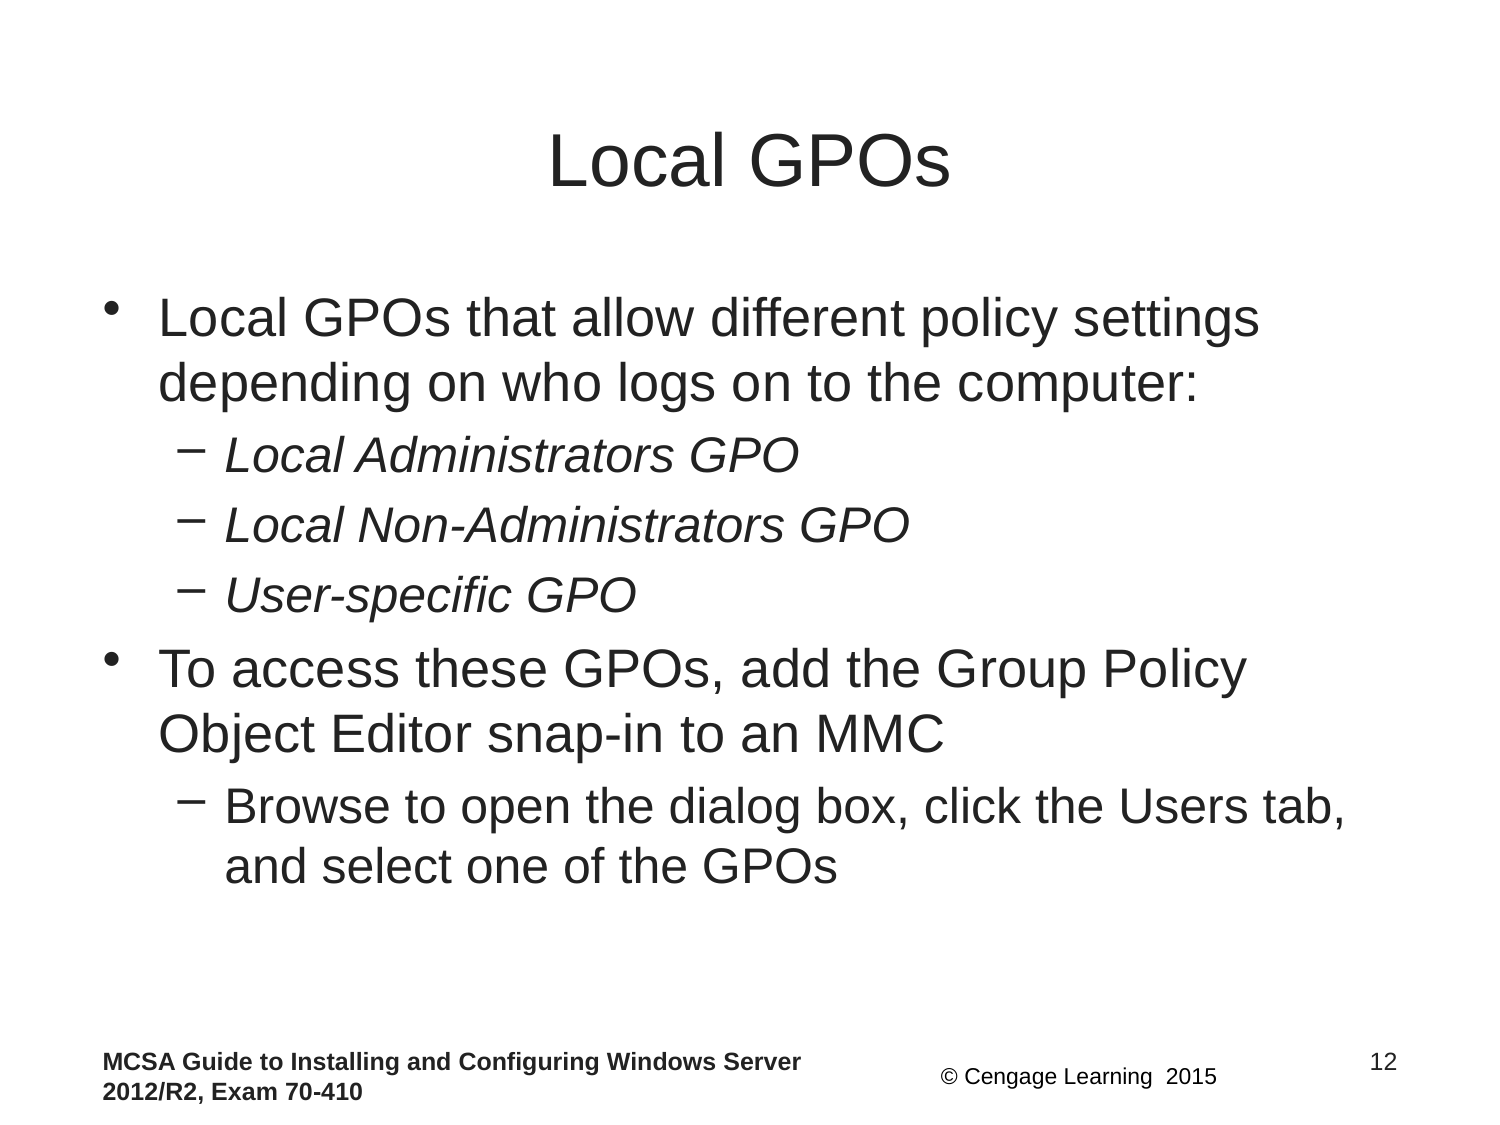

# Local GPOs
Local GPOs that allow different policy settings depending on who logs on to the computer:
Local Administrators GPO
Local Non-Administrators GPO
User-specific GPO
To access these GPOs, add the Group Policy Object Editor snap-in to an MMC
Browse to open the dialog box, click the Users tab, and select one of the GPOs

MCSA Guide to Installing and Configuring Windows Server 2012/R2, Exam 70-410
12